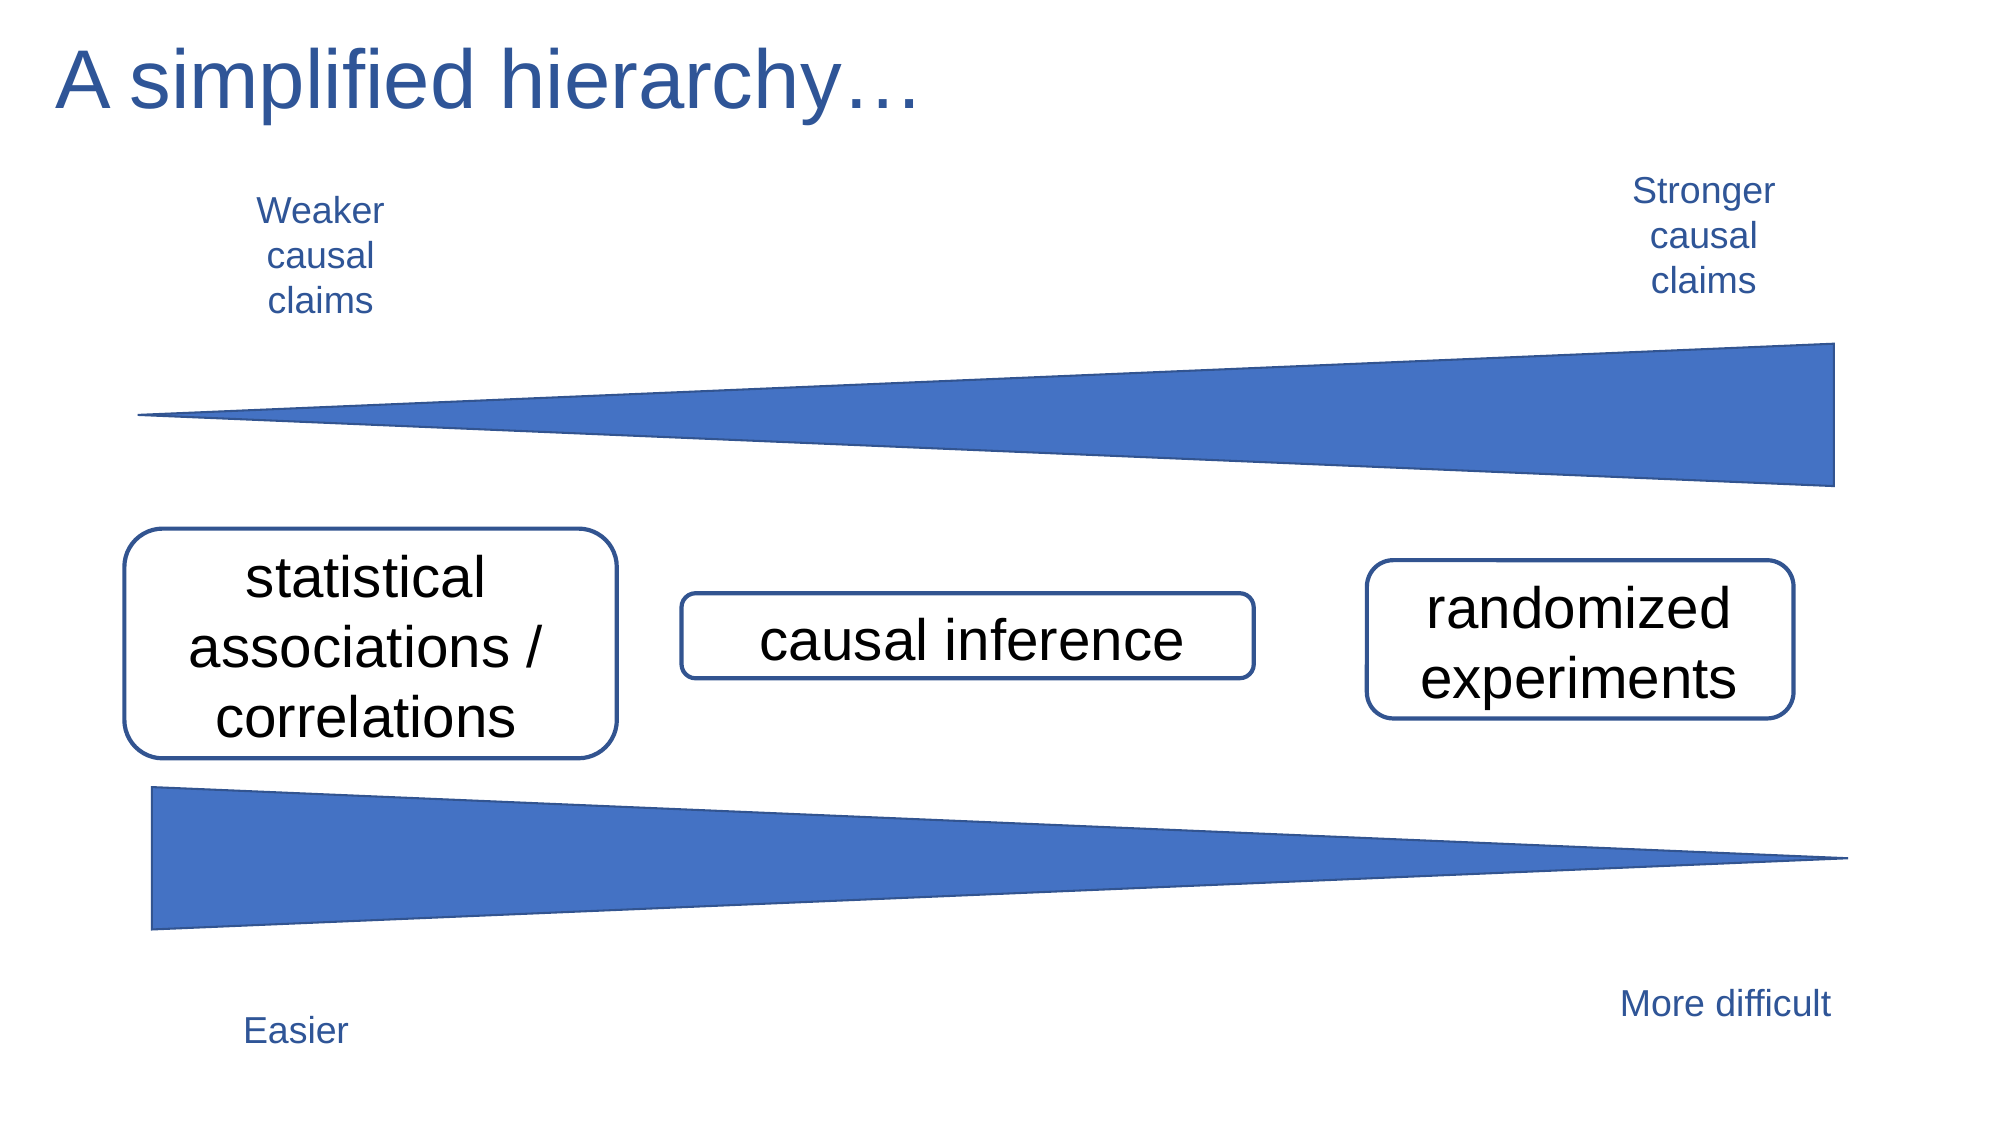

# A simplified hierarchy…
Stronger
causal
claims

Weaker
causal
claims

statistical associations / correlations

randomized experiments

causal inference
More difficult
Easier